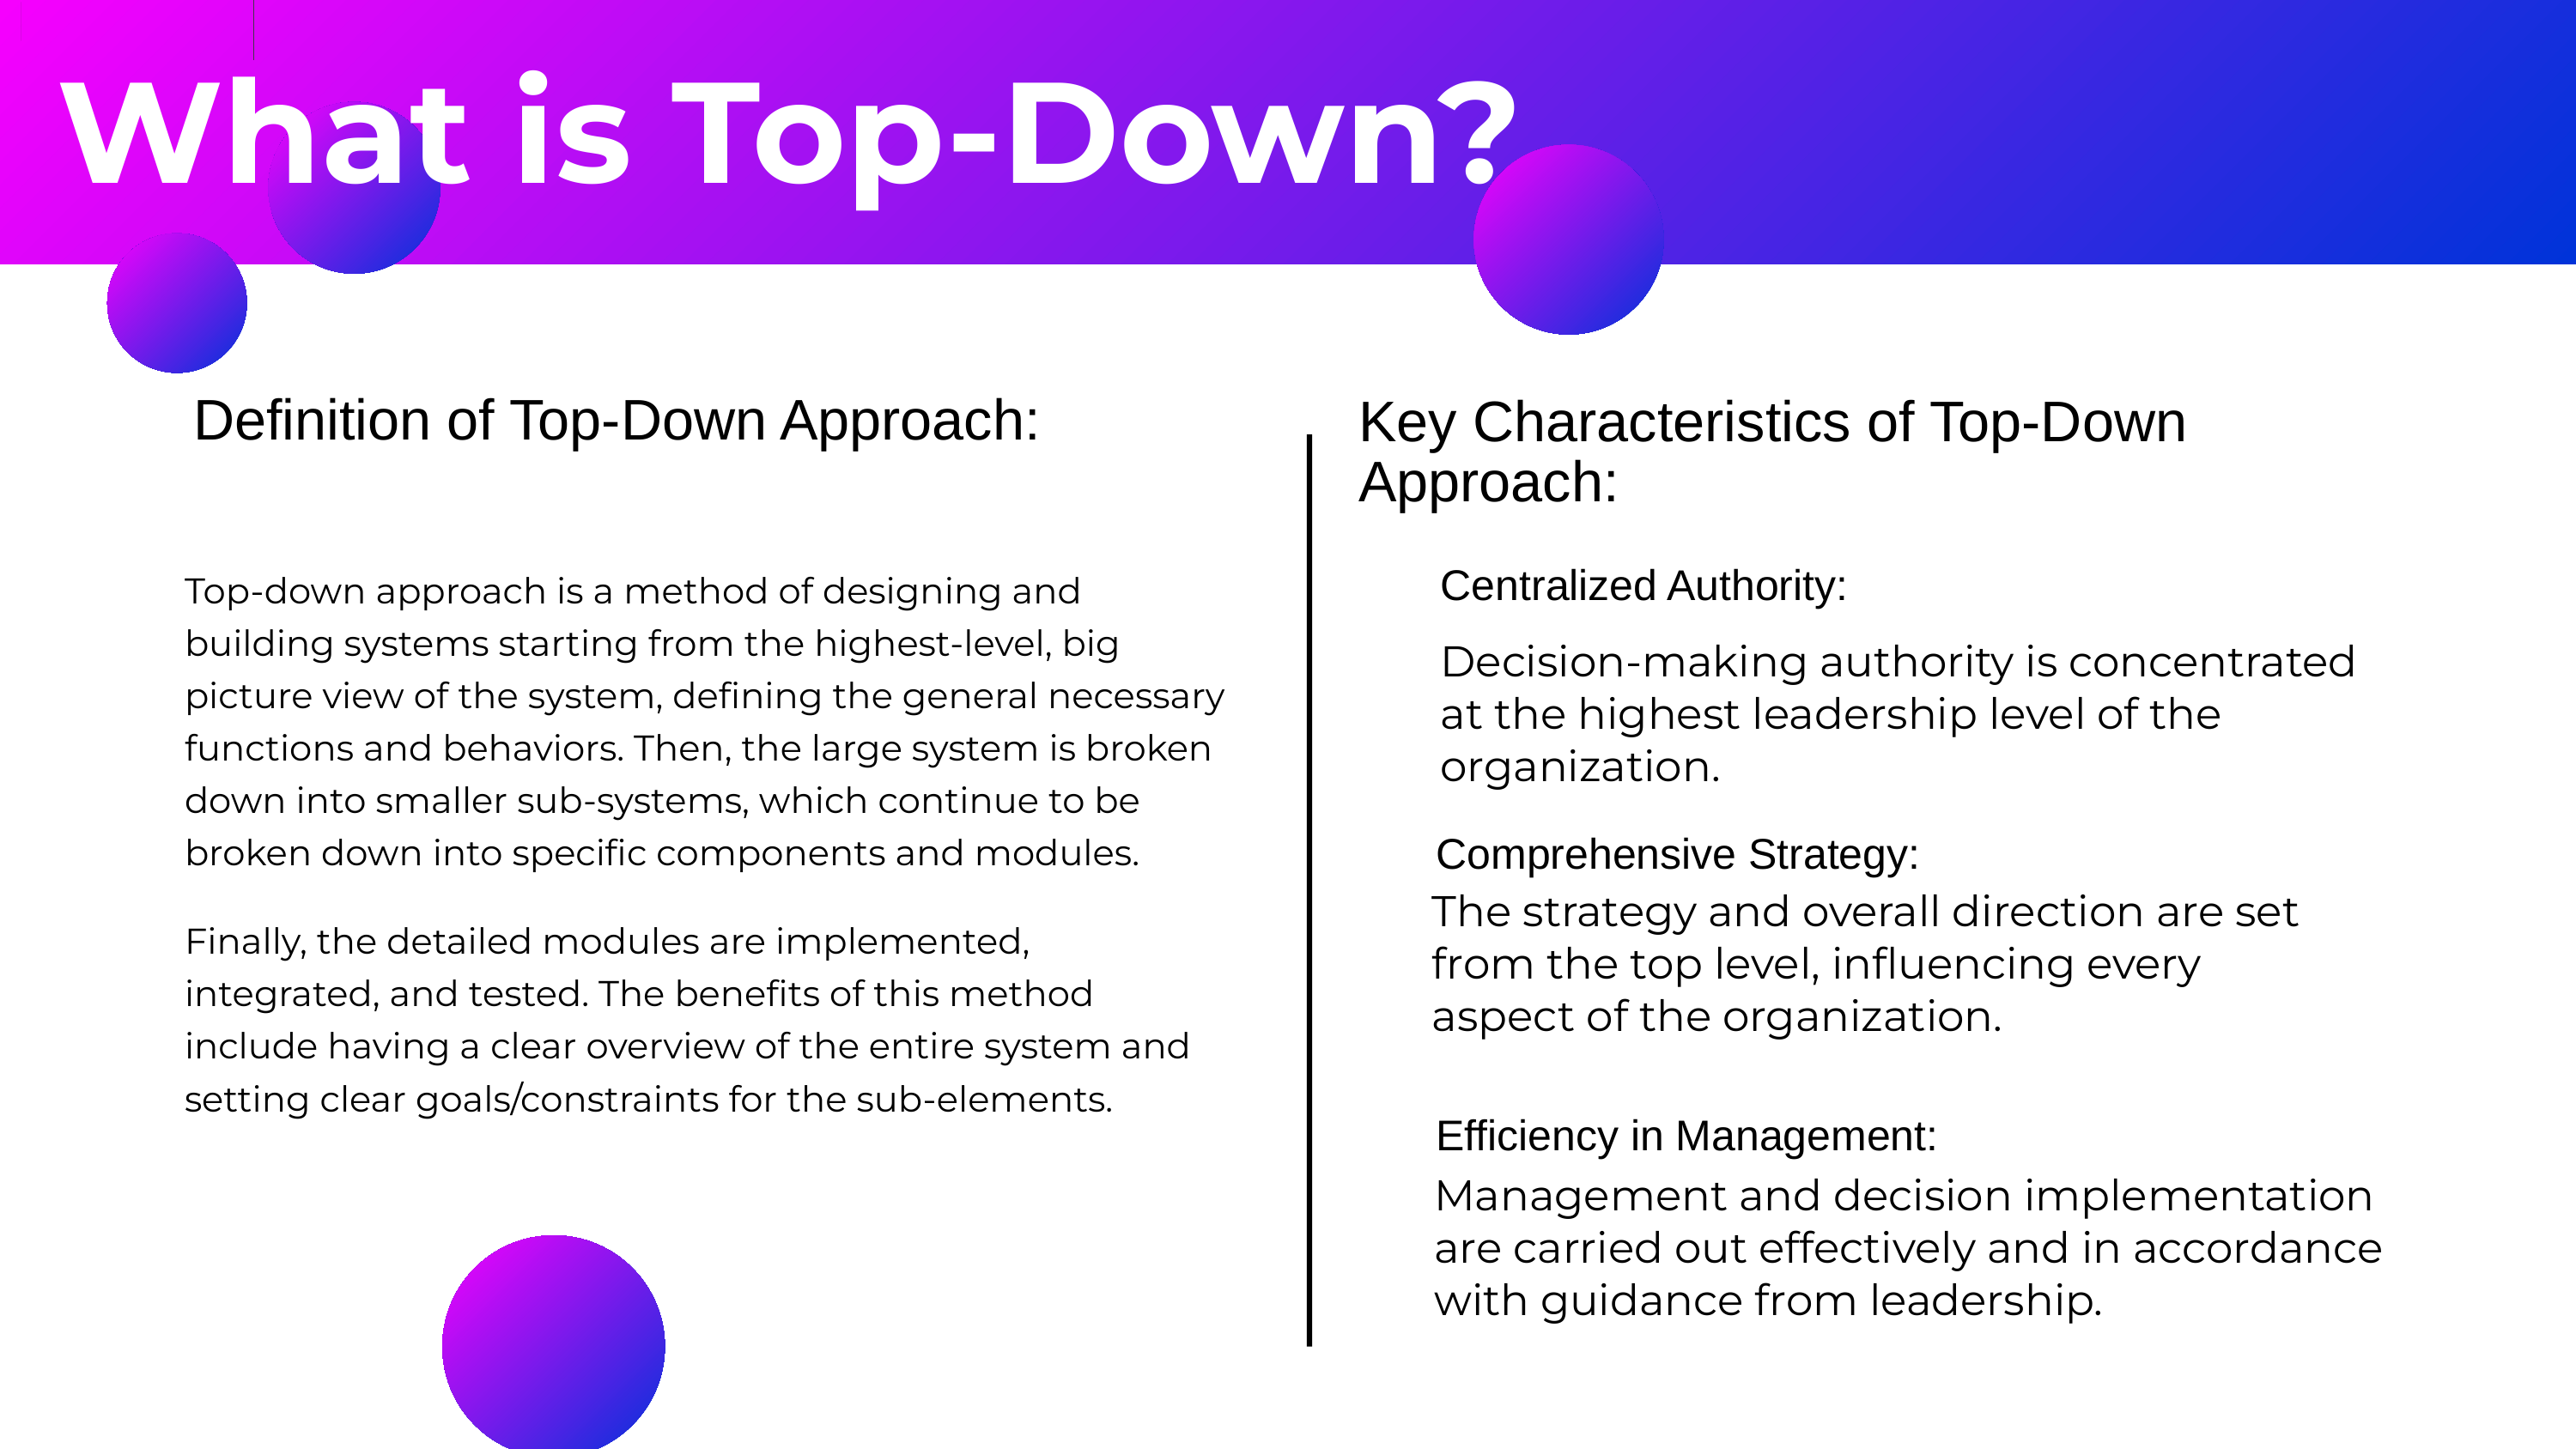

What is Top-Down?

Definition of Top-Down Approach:
Key Characteristics of Top-Down
Approach:

Centralized Authority:
Top-down approach is a method of designing and building systems starting from the highest-level, big picture view of the system, defining the general necessary functions and behaviors. Then, the large system is broken down into smaller sub-systems, which continue to be broken down into specific components and modules.
Decision-making authority is concentrated at the highest leadership level of the organization.
Comprehensive Strategy:
The strategy and overall direction are set from the top level, influencing every aspect of the organization.
Finally, the detailed modules are implemented, integrated, and tested. The benefits of this method include having a clear overview of the entire system and setting clear goals/constraints for the sub-elements.
Efficiency in Management:
Management and decision implementation are carried out effectively and in accordance with guidance from leadership.